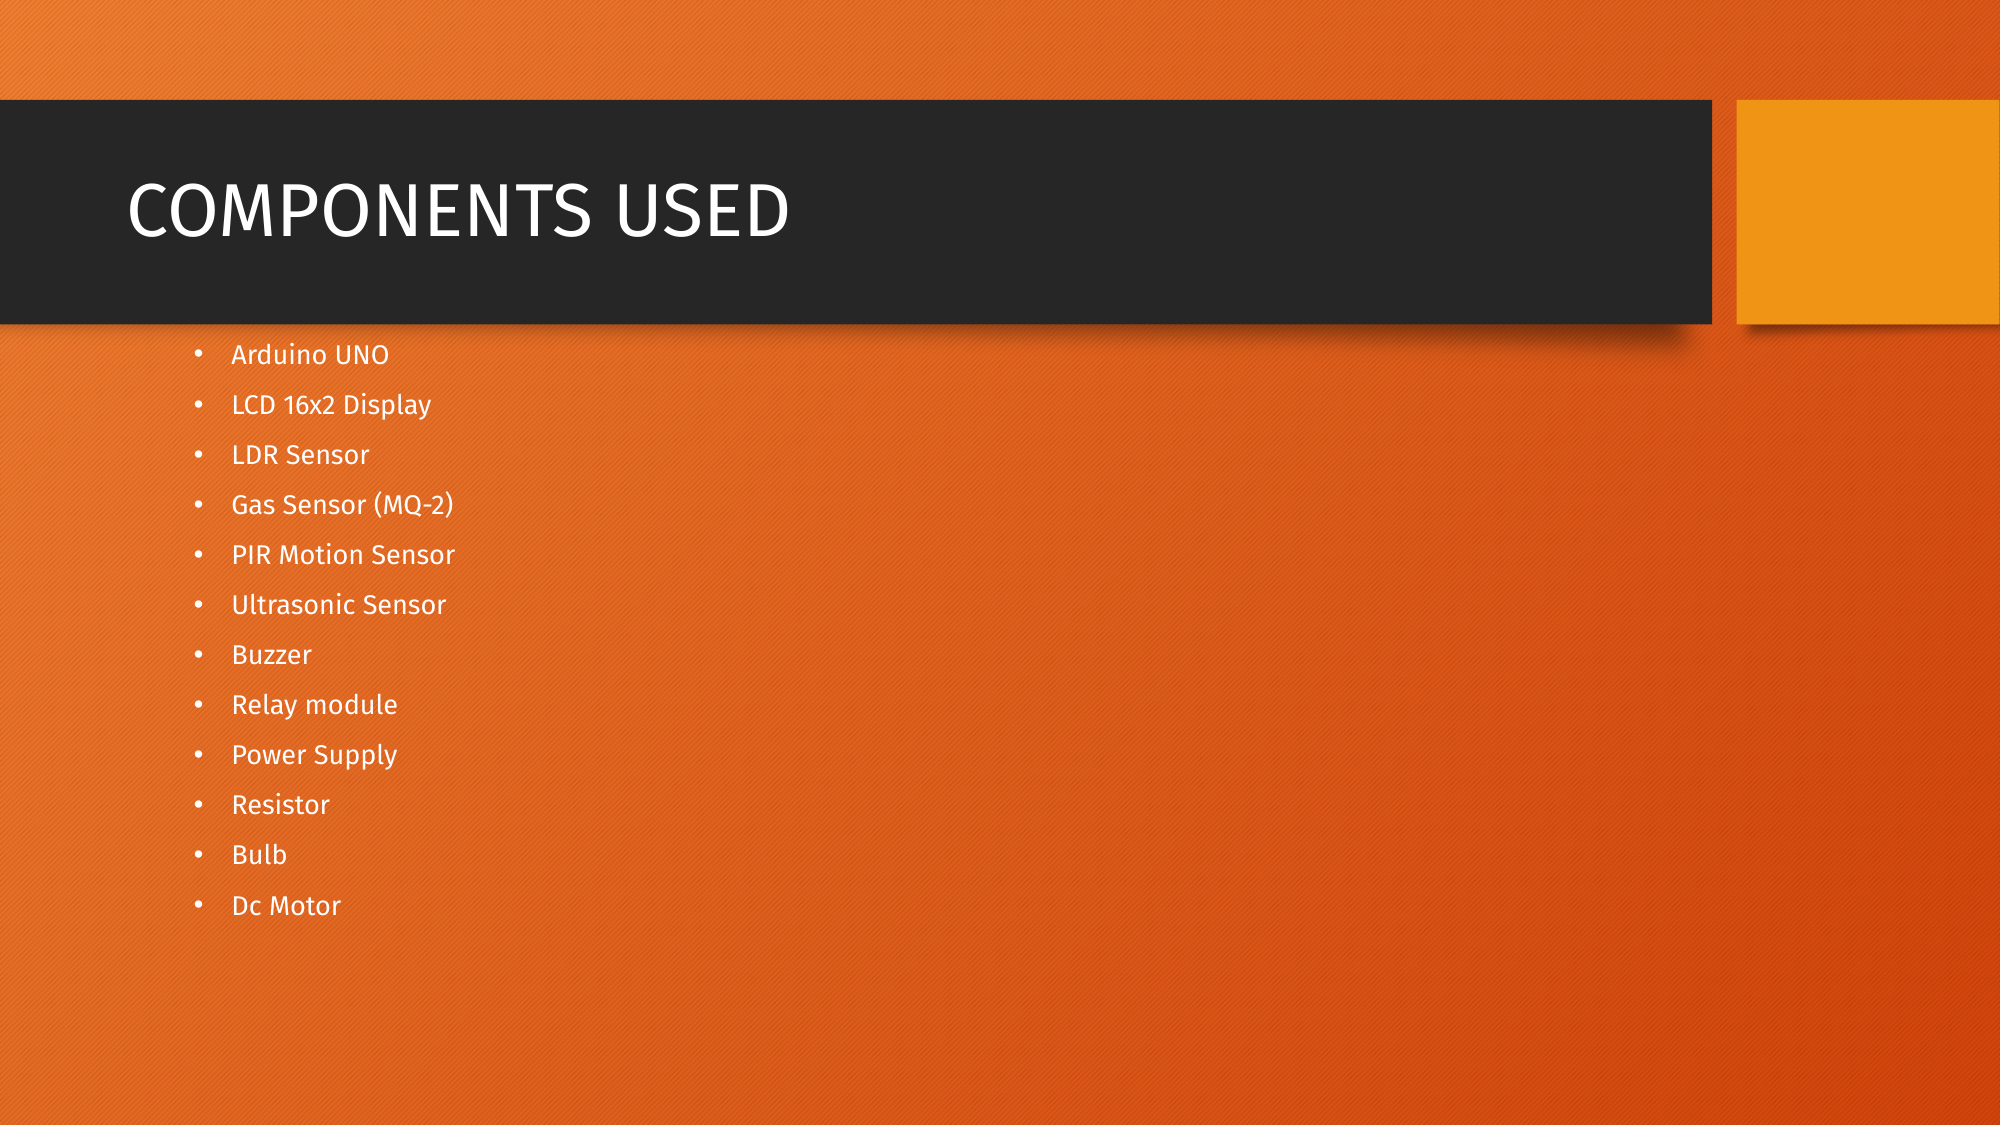

# COMPONENTS USED
Arduino UNO
LCD 16x2 Display
LDR Sensor
Gas Sensor (MQ-2)
PIR Motion Sensor
Ultrasonic Sensor
Buzzer
Relay module
Power Supply
Resistor
Bulb
Dc Motor